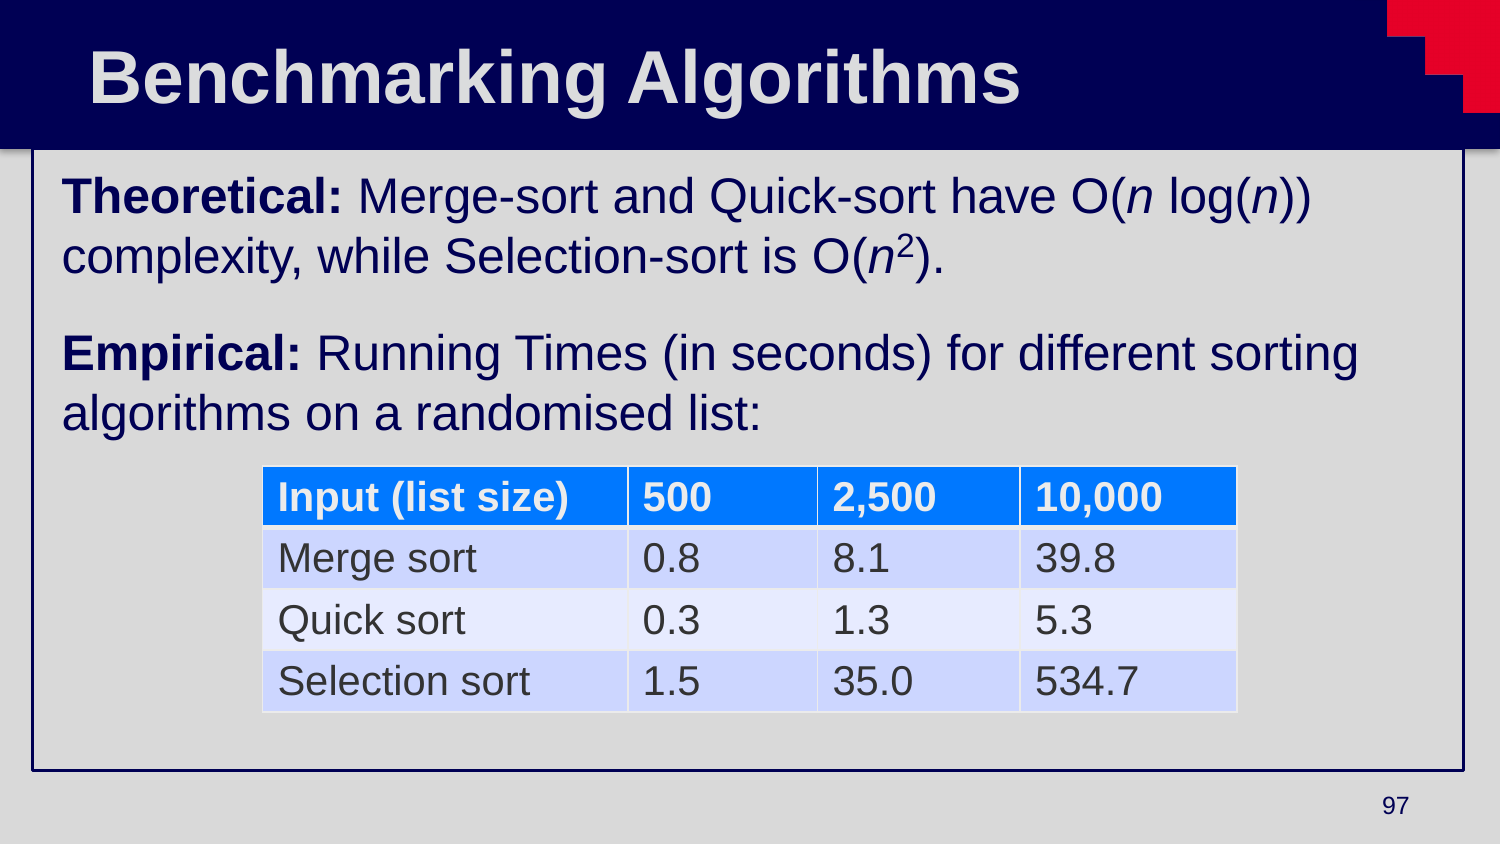

# Benchmarking Algorithms
Theoretical: Merge-sort and Quick-sort have O(n log(n)) complexity, while Selection-sort is O(n2).
Empirical: Running Times (in seconds) for different sorting algorithms on a randomised list:
| Input (list size) | 500 | 2,500 | 10,000 |
| --- | --- | --- | --- |
| Merge sort | 0.8 | 8.1 | 39.8 |
| Quick sort | 0.3 | 1.3 | 5.3 |
| Selection sort | 1.5 | 35.0 | 534.7 |
97